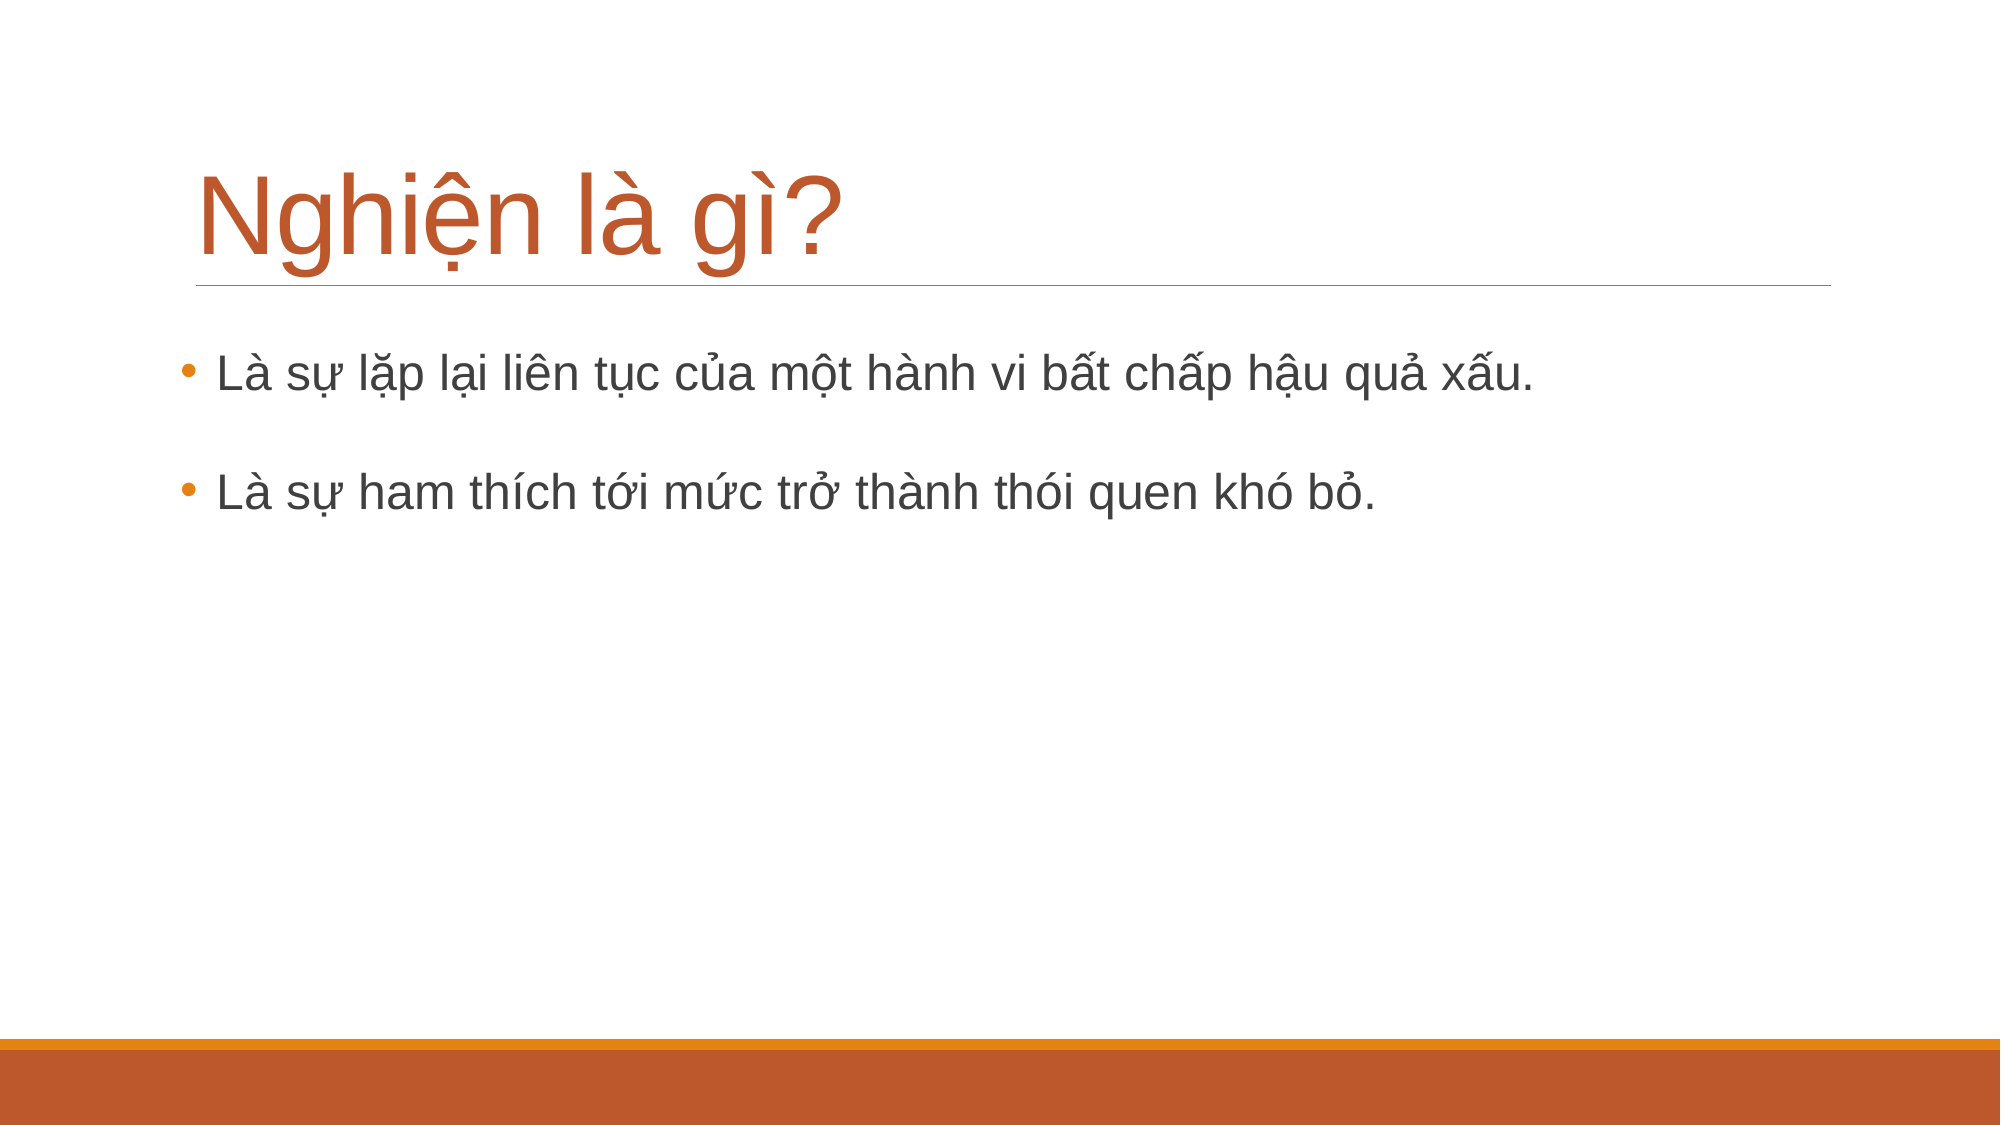

# Nghiện là gì?
Là sự lặp lại liên tục của một hành vi bất chấp hậu quả xấu.
Là sự ham thích tới mức trở thành thói quen khó bỏ.

4